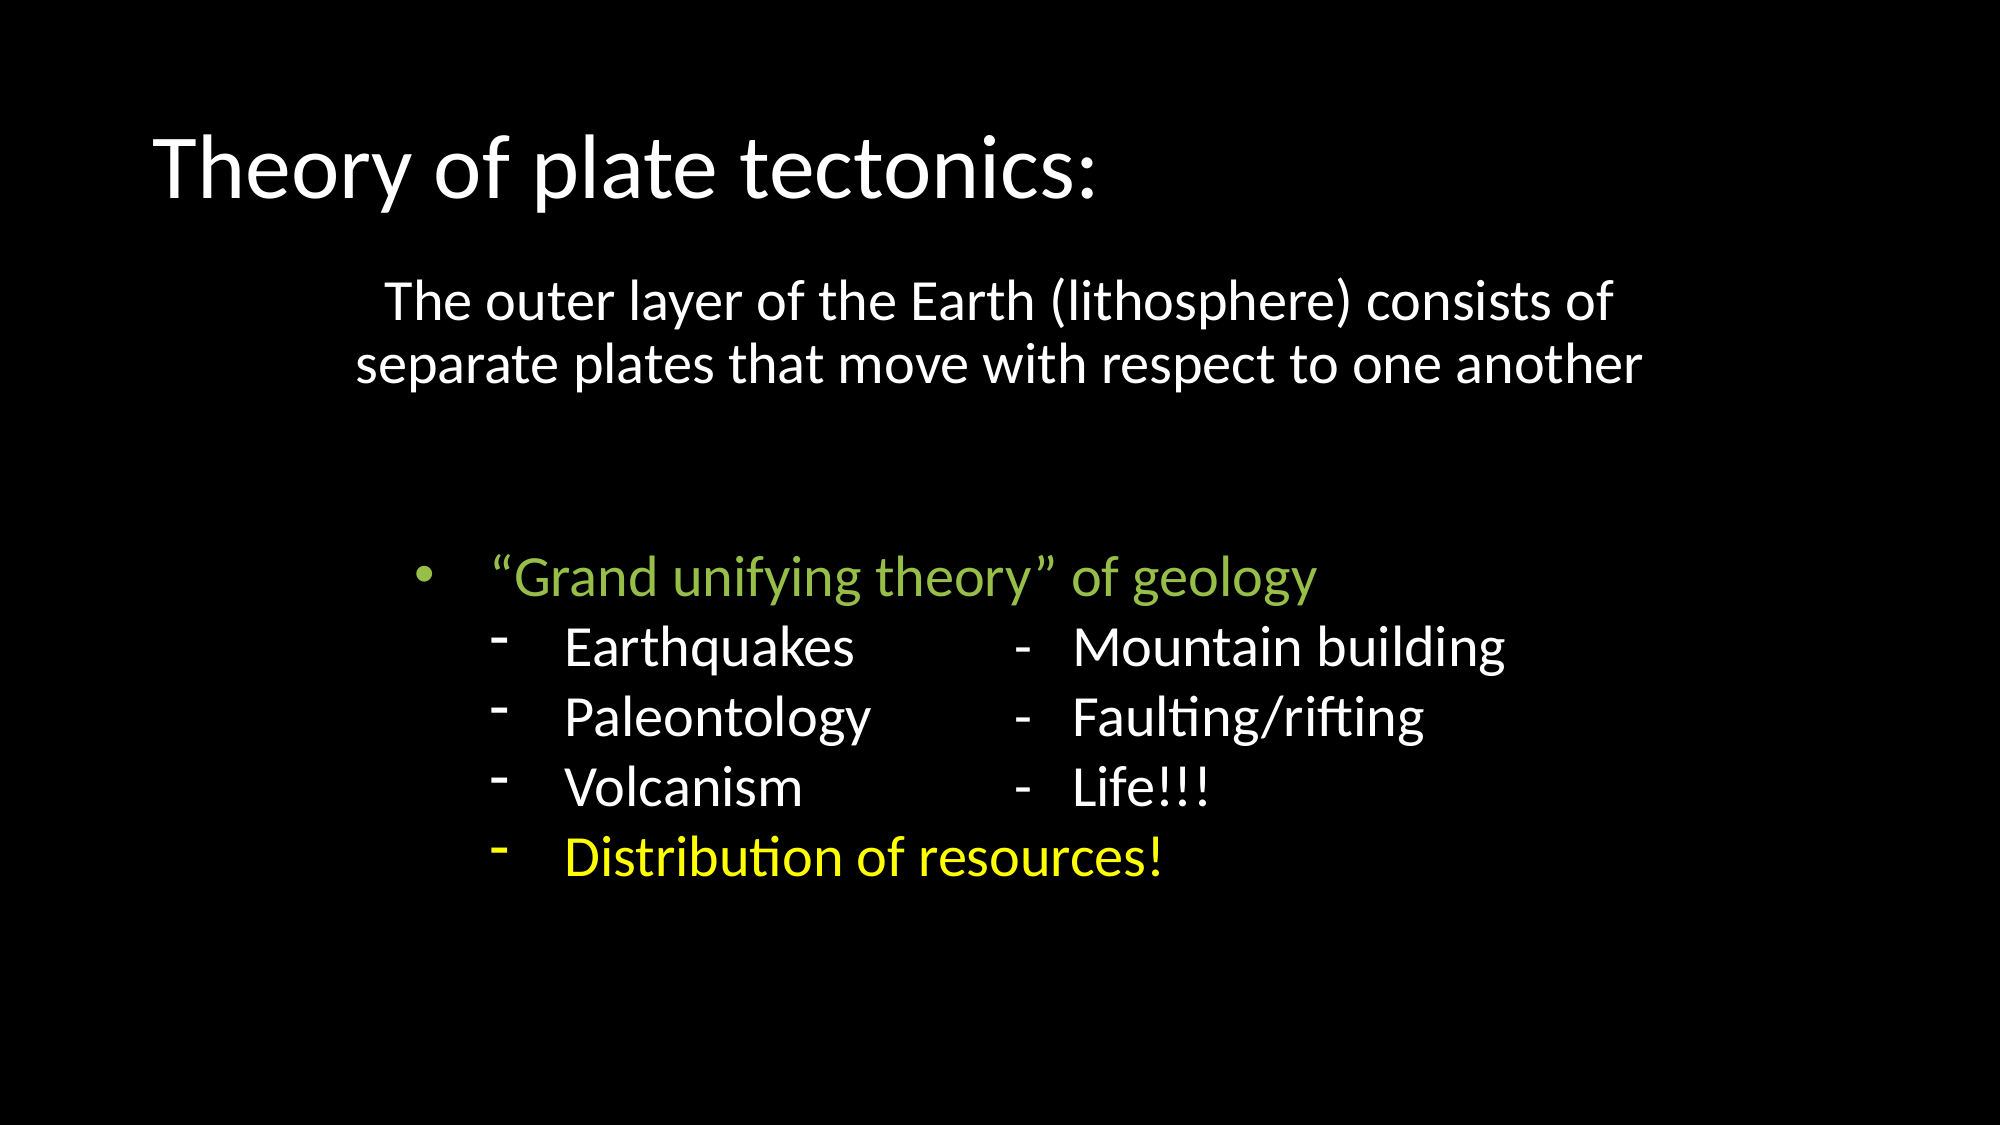

# Theory of plate tectonics:
The outer layer of the Earth (lithosphere) consists of separate plates that move with respect to one another
1960’s: relatively new concept!
“Grand unifying theory” of geology
Earthquakes		-   Mountain building
Paleontology	-   Faulting/rifting
Volcanism		-   Life!!!
Distribution of resources!